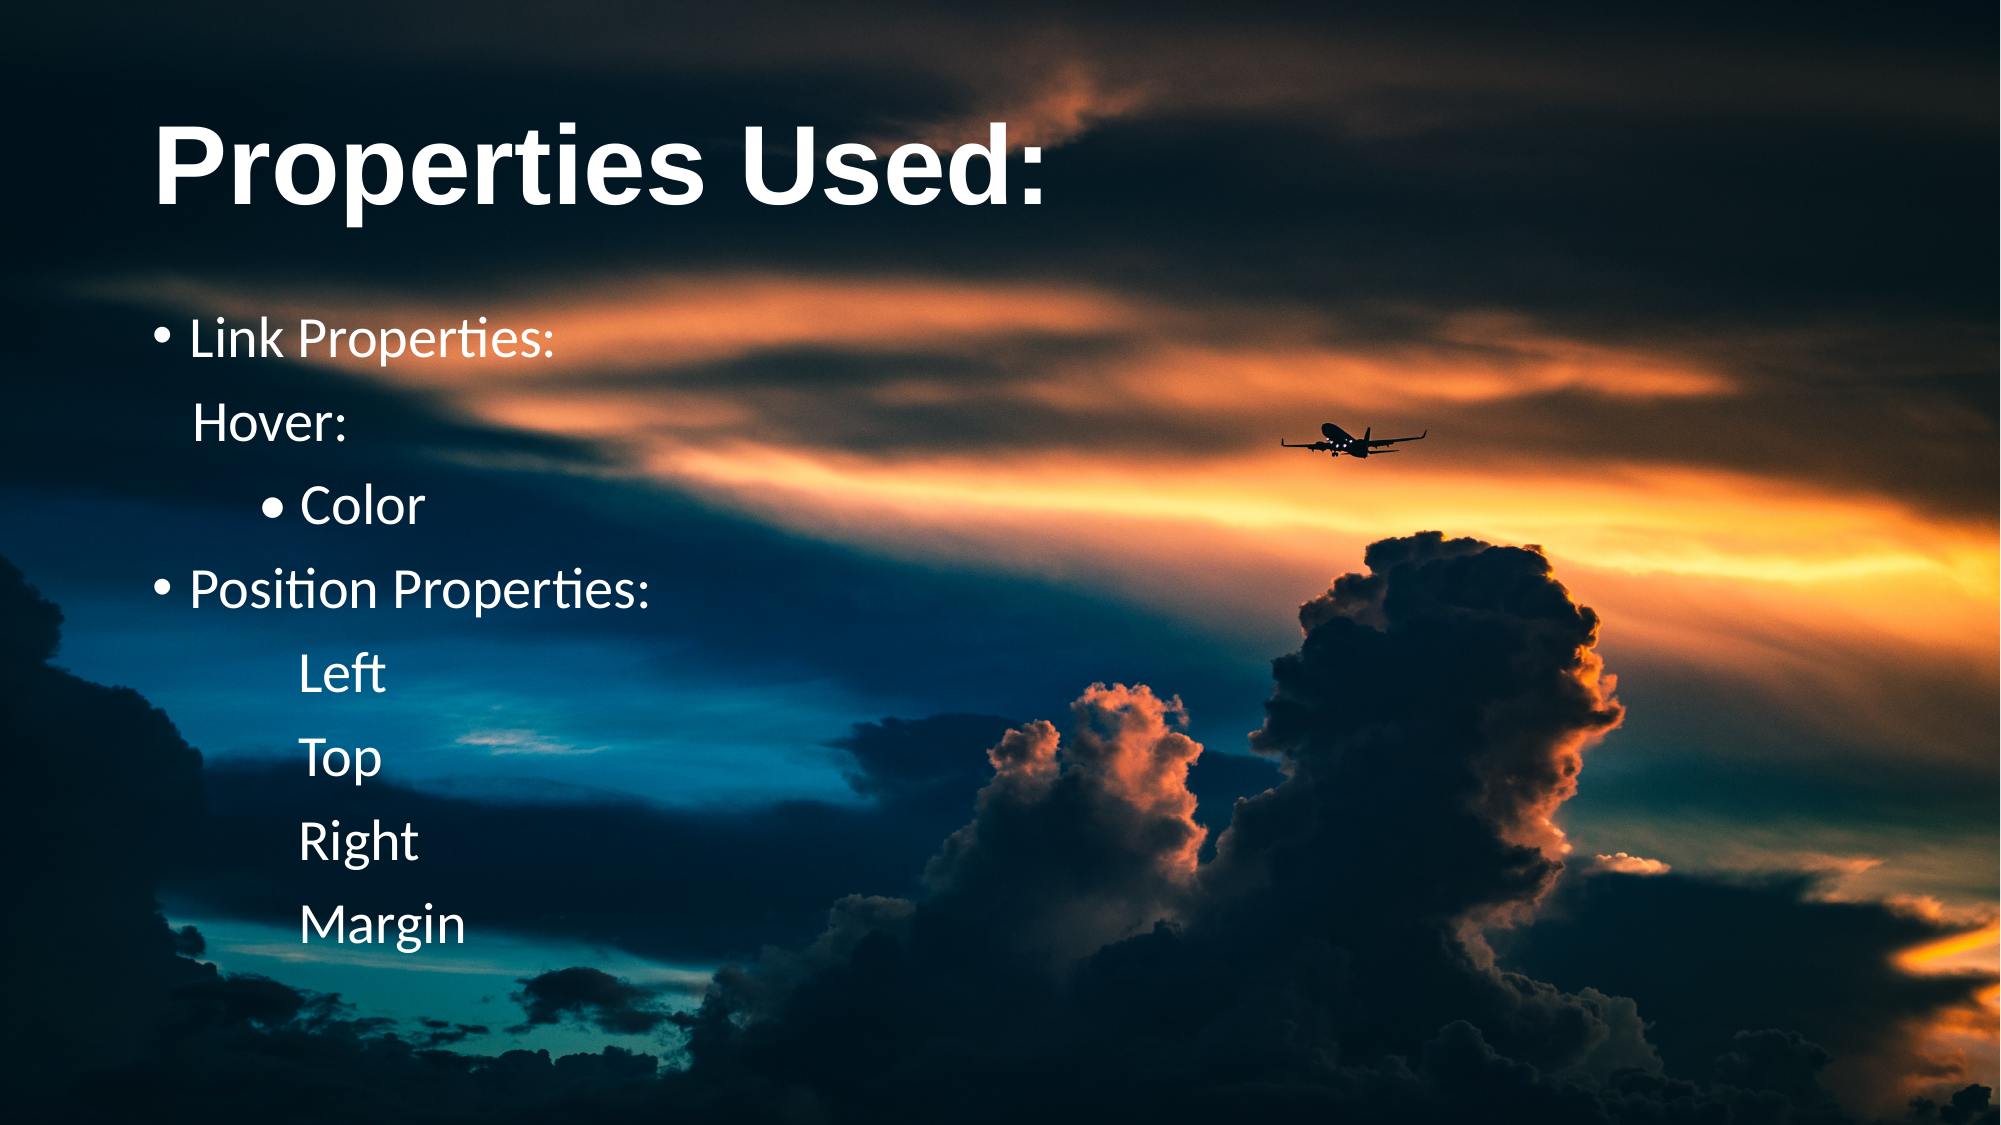

# Properties Used:
Link Properties:
   Hover:
        • Color
Position Properties:
           Left
           Top
           Right
           Margin